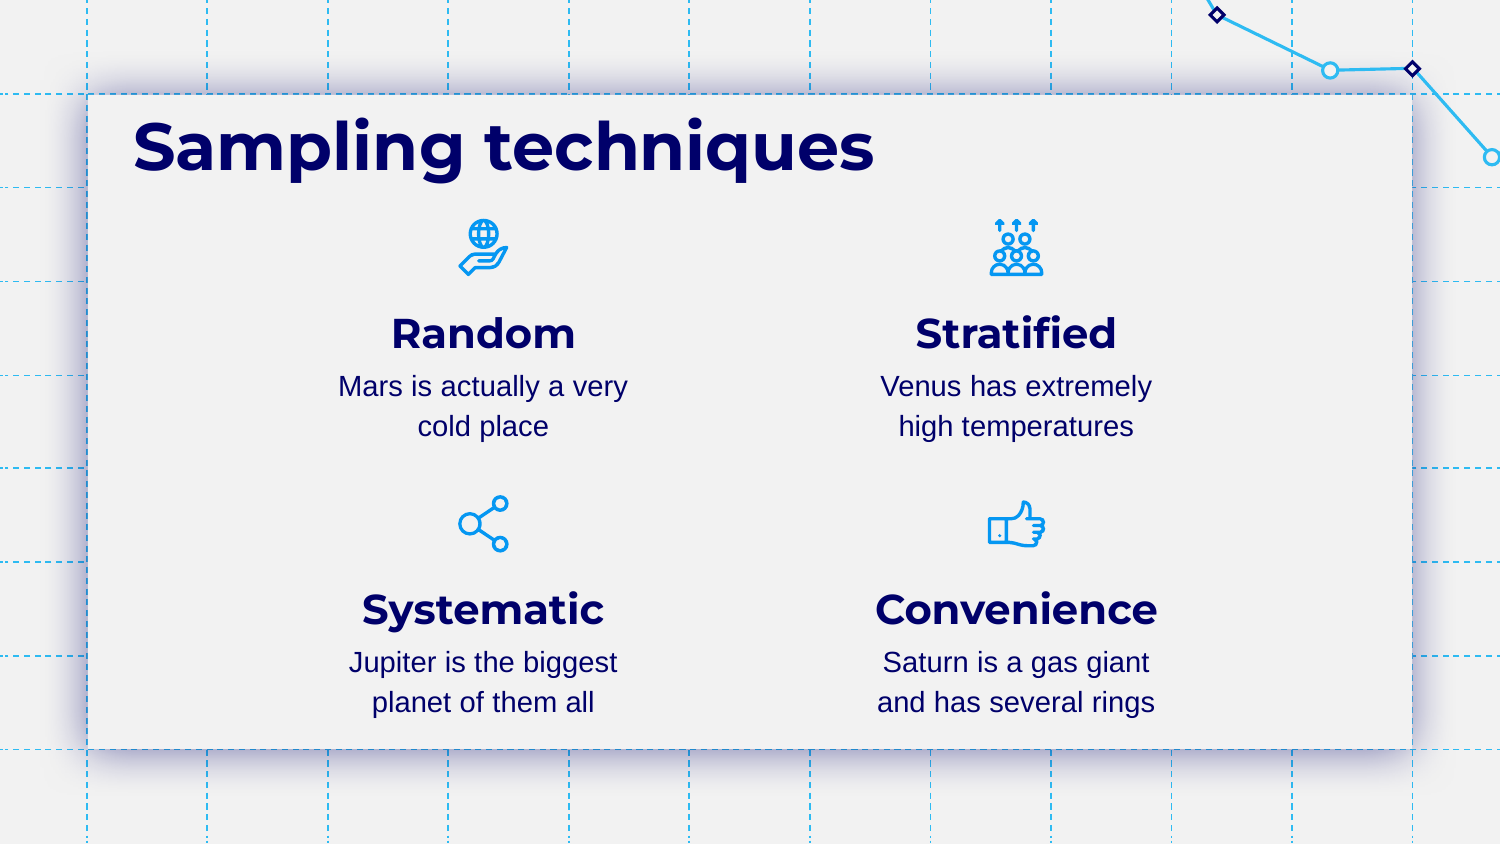

# Sampling techniques

Random
Stratified
Mars is actually a very cold place
Venus has extremely high temperatures

Systematic
Convenience
Jupiter is the biggest planet of them all
Saturn is a gas giant and has several rings